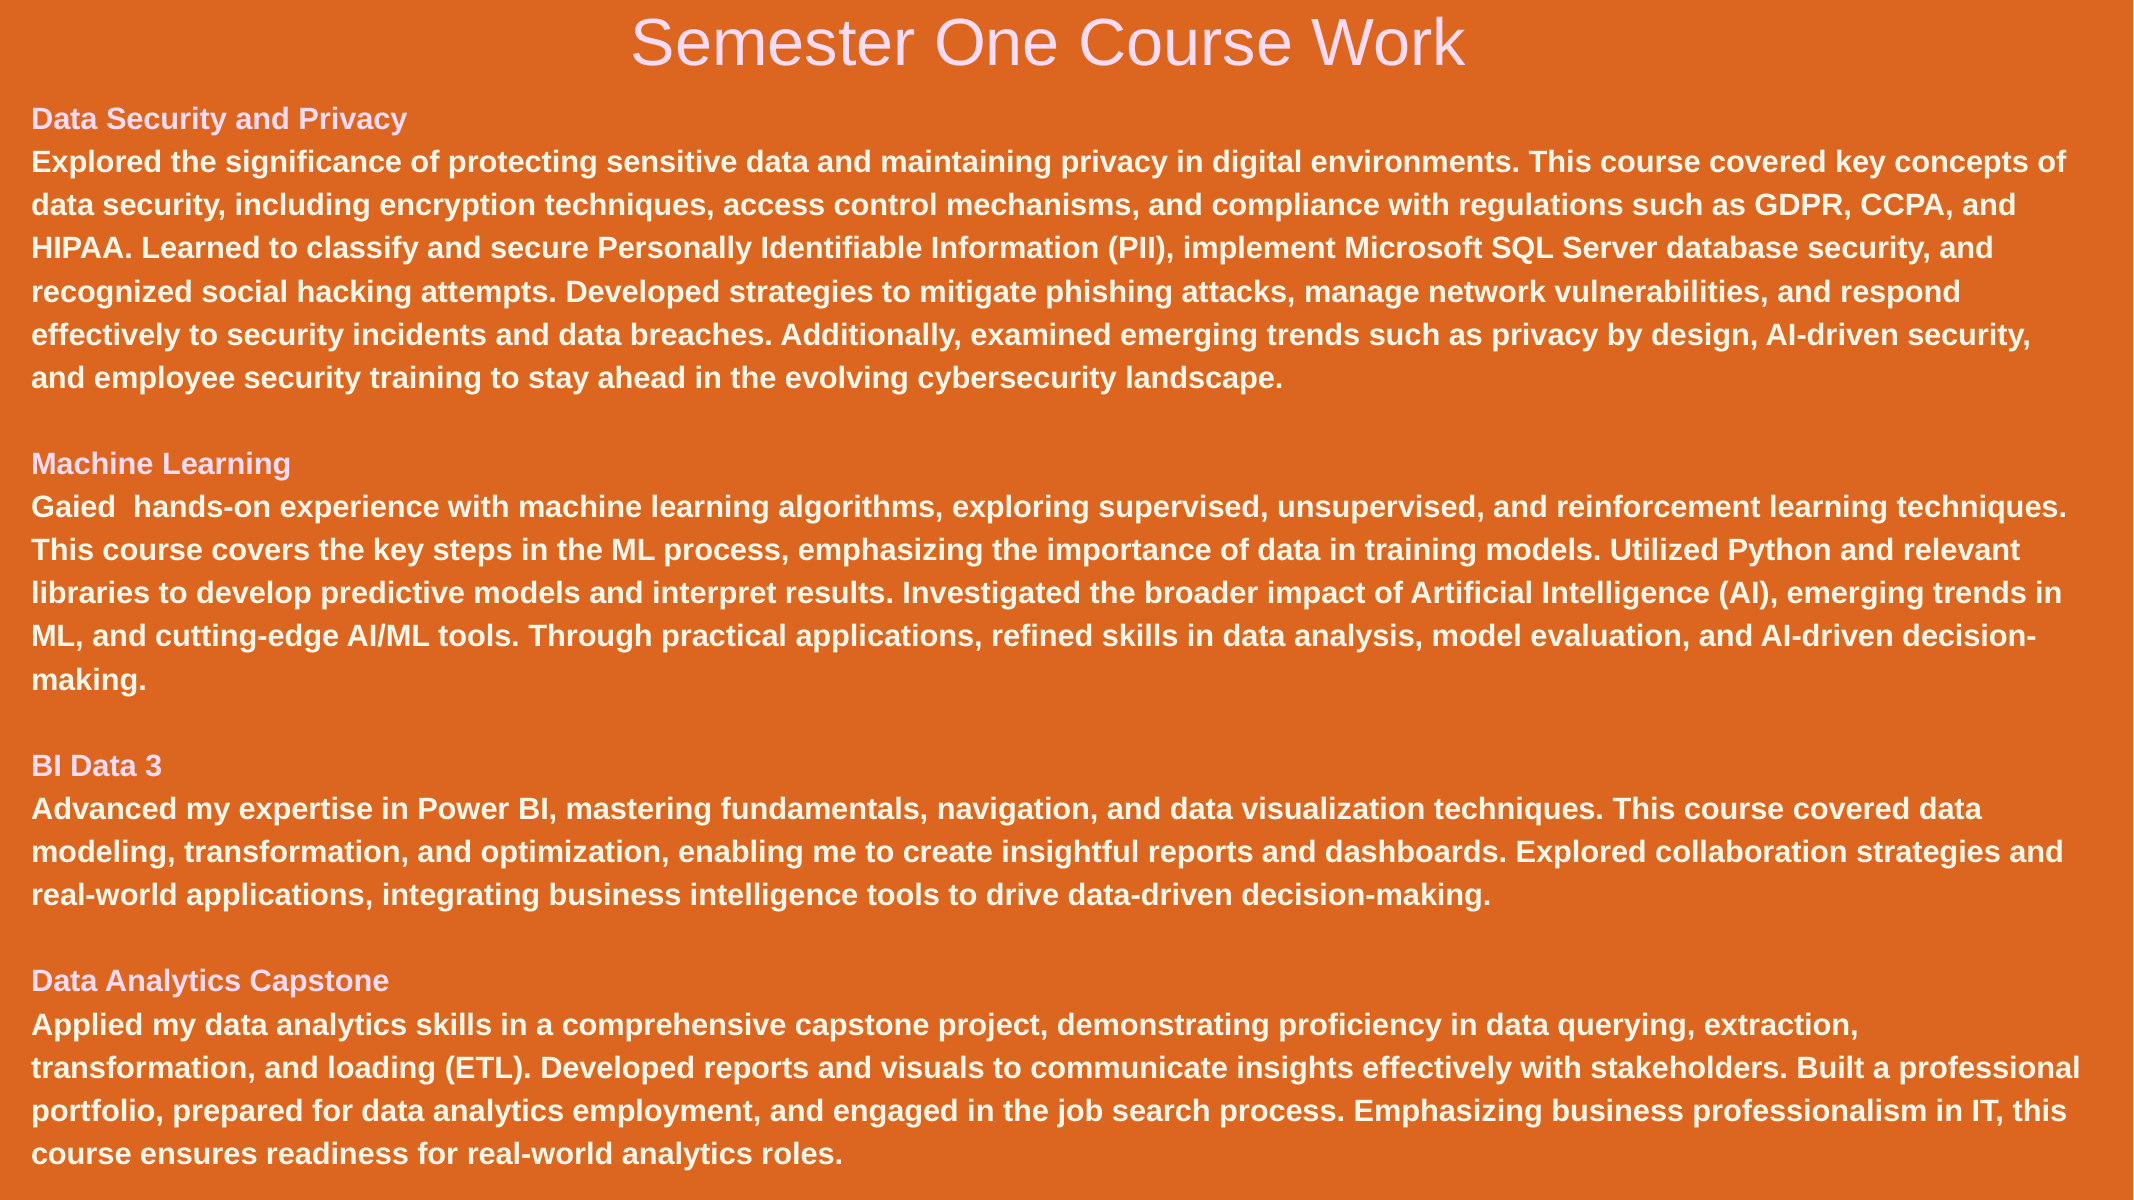

Semester One Course Work

Data Security and Privacy
Explored the significance of protecting sensitive data and maintaining privacy in digital environments. This course covered key concepts of data security, including encryption techniques, access control mechanisms, and compliance with regulations such as GDPR, CCPA, and HIPAA. Learned to classify and secure Personally Identifiable Information (PII), implement Microsoft SQL Server database security, and recognized social hacking attempts. Developed strategies to mitigate phishing attacks, manage network vulnerabilities, and respond effectively to security incidents and data breaches. Additionally, examined emerging trends such as privacy by design, AI-driven security, and employee security training to stay ahead in the evolving cybersecurity landscape.

Machine Learning
Gaied  hands-on experience with machine learning algorithms, exploring supervised, unsupervised, and reinforcement learning techniques. This course covers the key steps in the ML process, emphasizing the importance of data in training models. Utilized Python and relevant libraries to develop predictive models and interpret results. Investigated the broader impact of Artificial Intelligence (AI), emerging trends in ML, and cutting-edge AI/ML tools. Through practical applications, refined skills in data analysis, model evaluation, and AI-driven decision-making.

BI Data 3
Advanced my expertise in Power BI, mastering fundamentals, navigation, and data visualization techniques. This course covered data modeling, transformation, and optimization, enabling me to create insightful reports and dashboards. Explored collaboration strategies and real-world applications, integrating business intelligence tools to drive data-driven decision-making.

Data Analytics Capstone
Applied my data analytics skills in a comprehensive capstone project, demonstrating proficiency in data querying, extraction, transformation, and loading (ETL). Developed reports and visuals to communicate insights effectively with stakeholders. Built a professional portfolio, prepared for data analytics employment, and engaged in the job search process. Emphasizing business professionalism in IT, this course ensures readiness for real-world analytics roles.